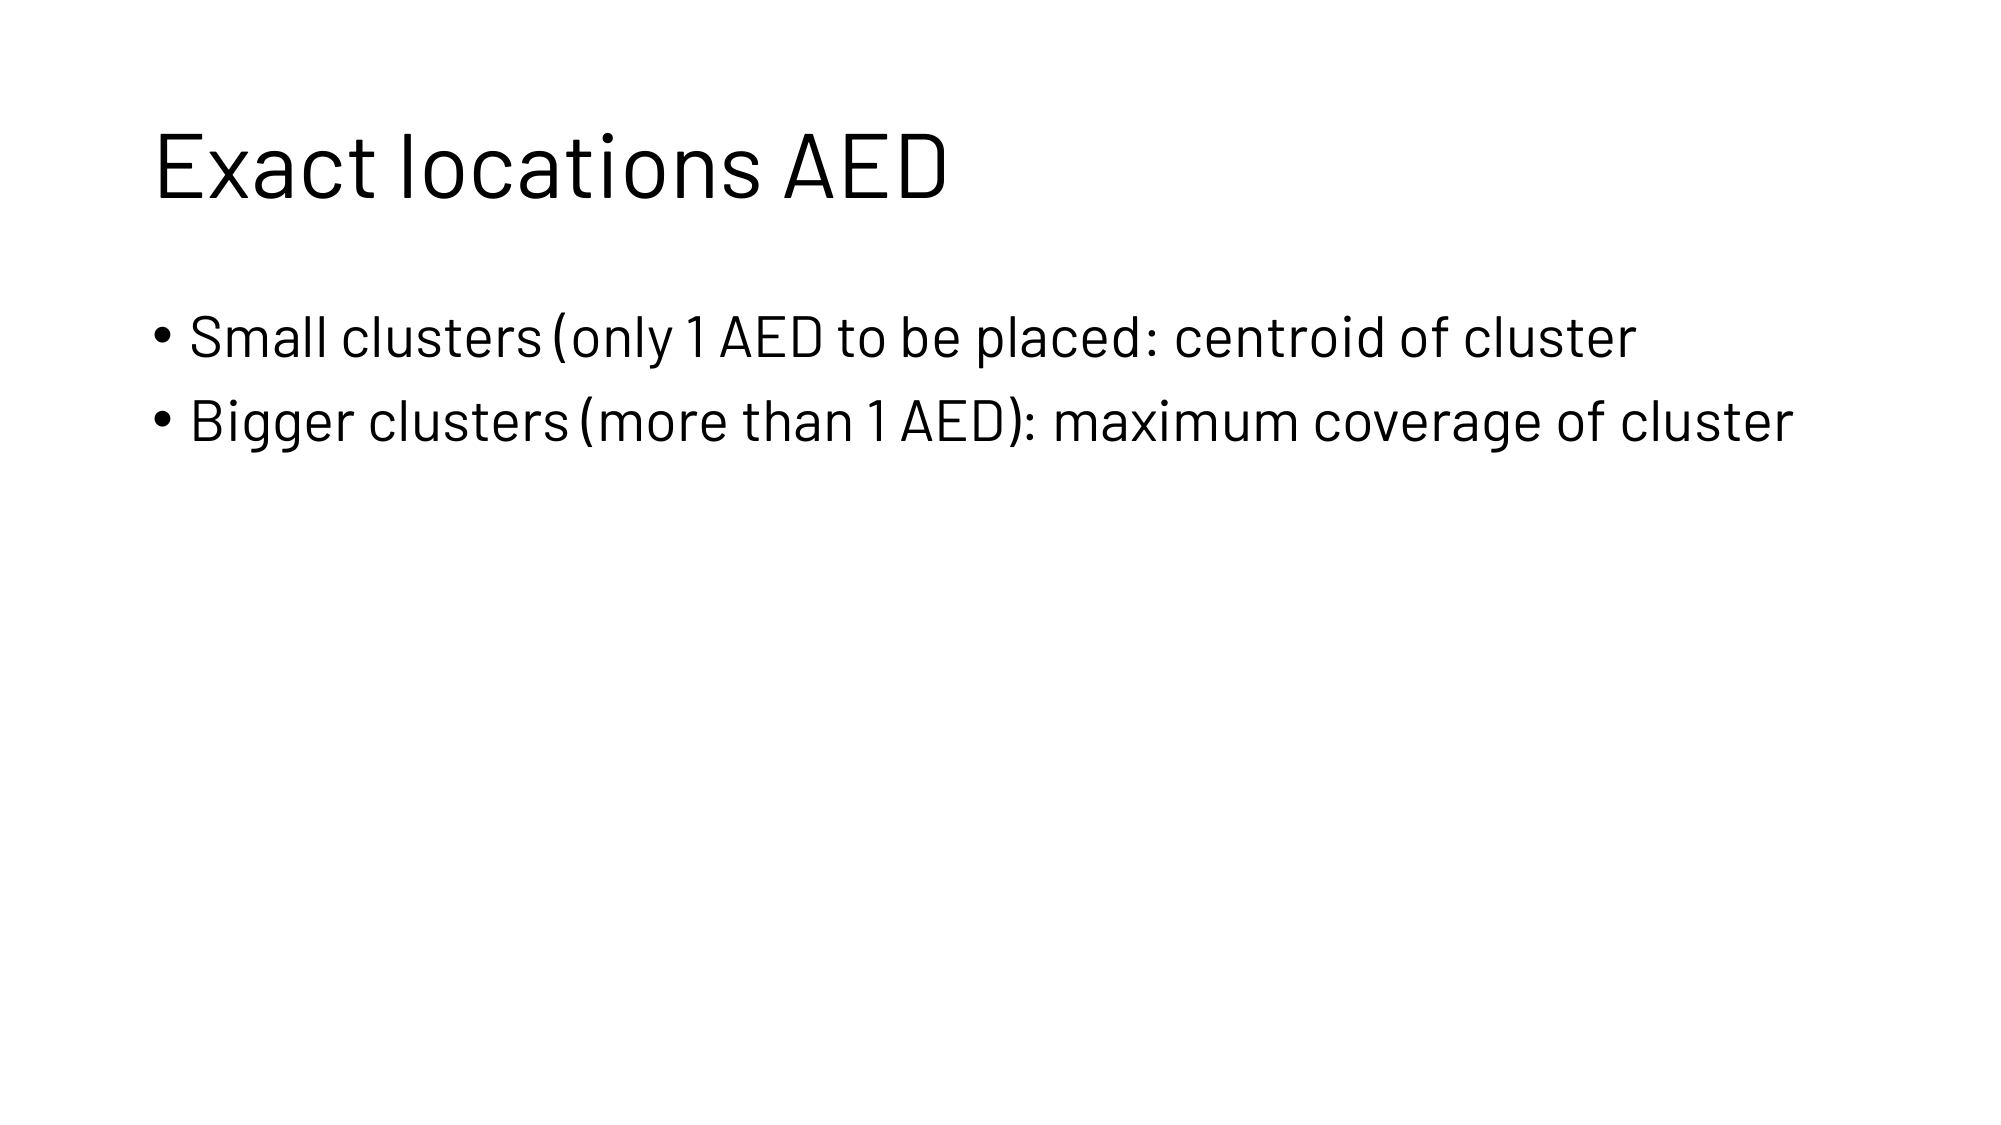

# Exact locations AED
Small clusters (only 1 AED to be placed: centroid of cluster
Bigger clusters (more than 1 AED): maximum coverage of cluster